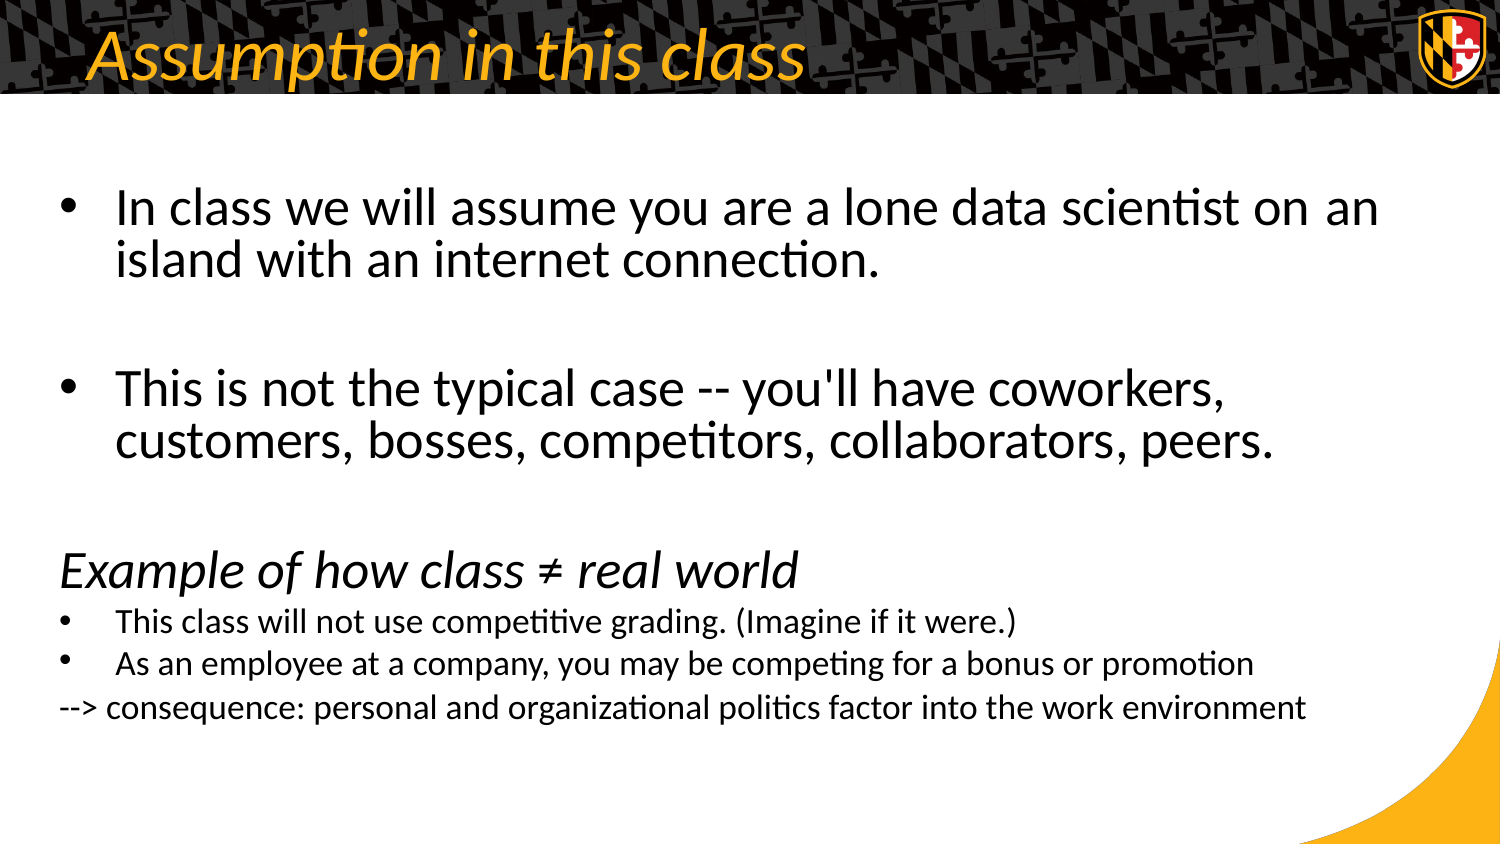

Assumption in this class
•
In class we will assume you are a lone data scientist on
an
island with an internet connection.
•
This is not the typical case -- you'll have coworkers,
customers, bosses, competitors, collaborators, peers.
Example of how class ≠ real world
•
•
This class will not use competitive grading. (Imagine if it were.)
As an employee at a company, you may be competing for a bonus or promotion

--> consequence: personal and organizational politics factor into the work environment